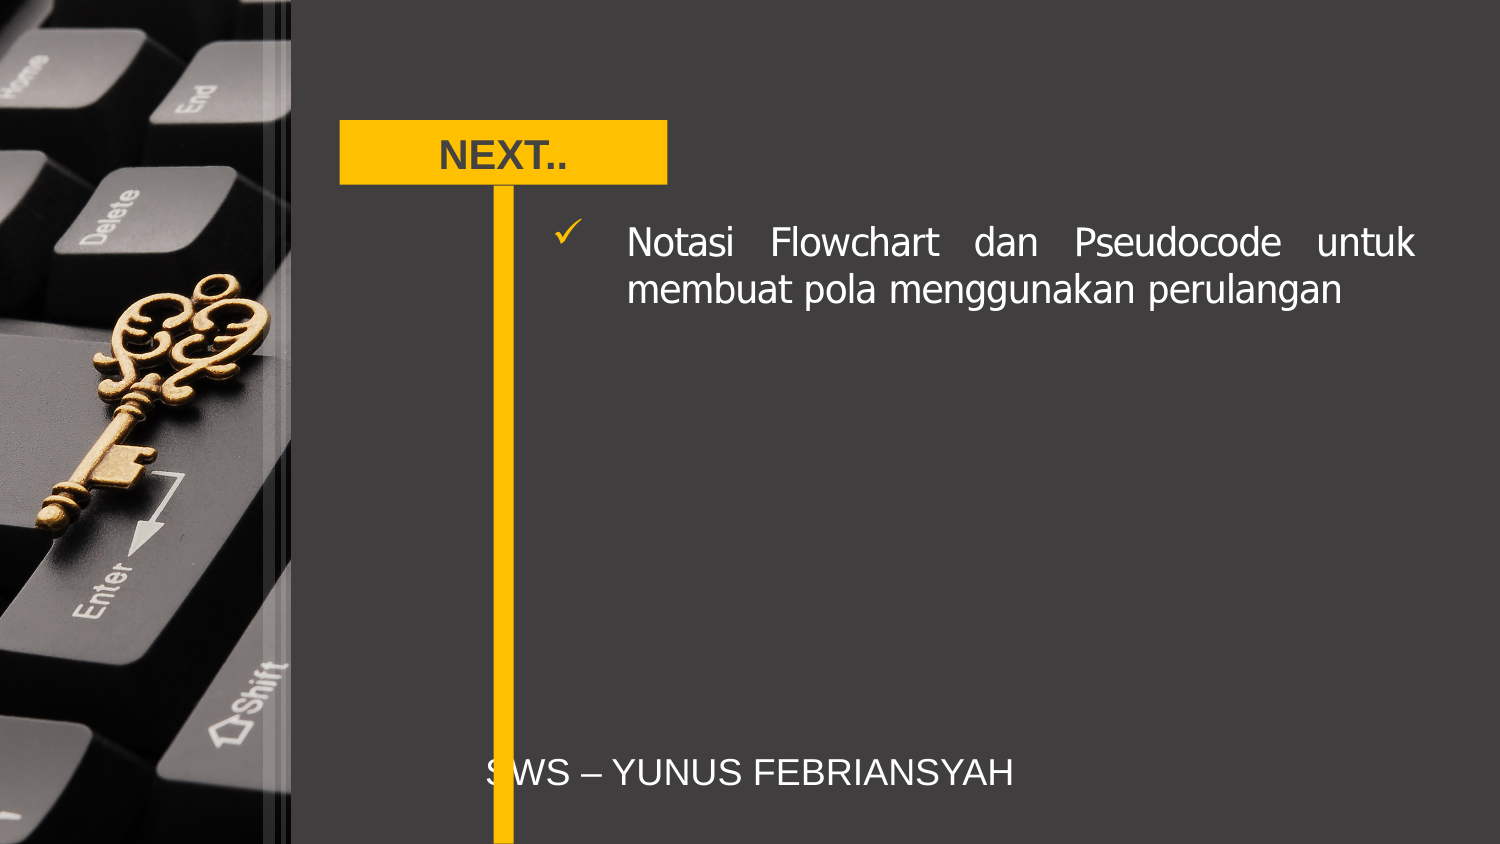

NEXT..

Notasi Flowchart dan Pseudocode untuk membuat pola menggunakan perulangan